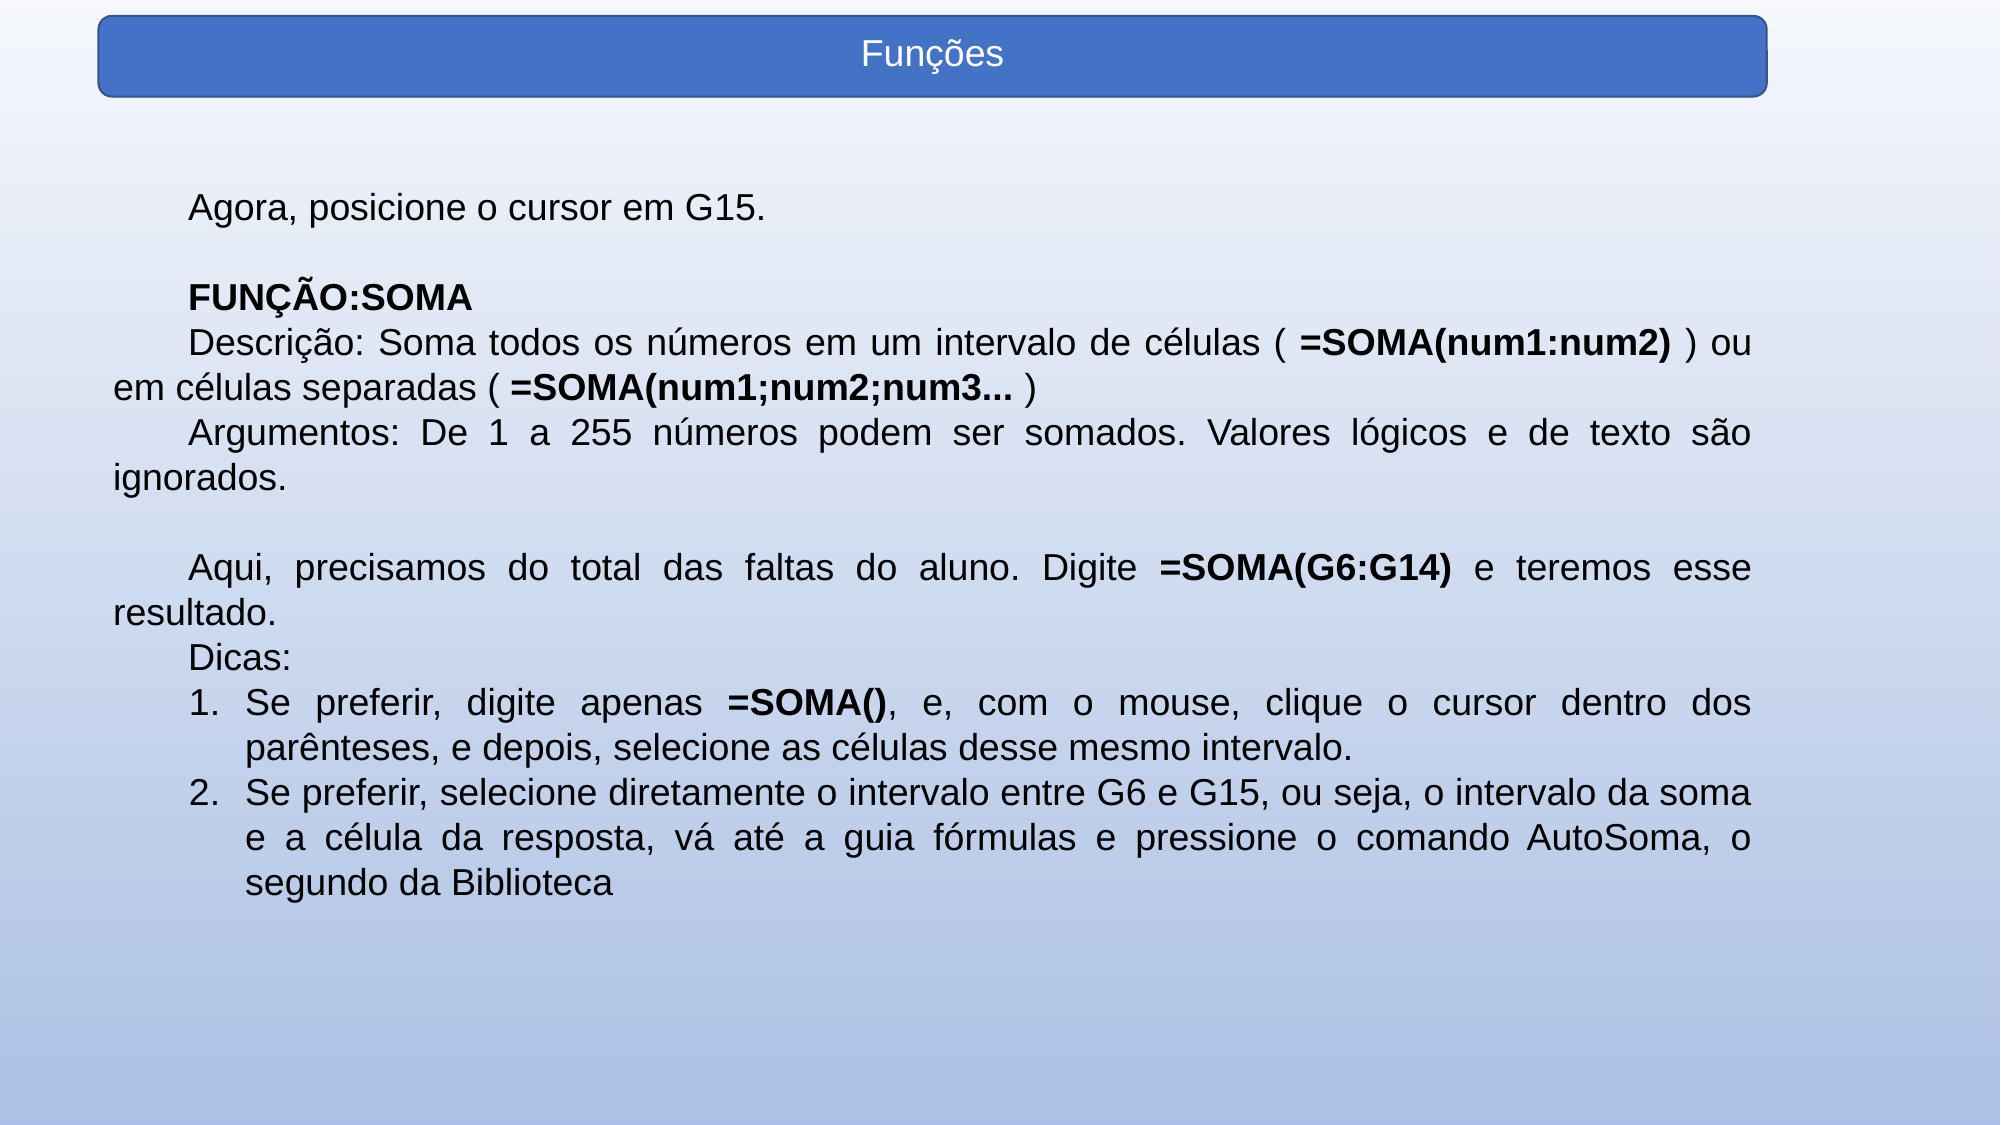

Funções
Agora, posicione o cursor em G15.

FUNÇÃO:SOMA
Descrição: Soma todos os números em um intervalo de células ( =SOMA(num1:num2) ) ou em células separadas ( =SOMA(num1;num2;num3... )
Argumentos: De 1 a 255 números podem ser somados. Valores lógicos e de texto são ignorados.

Aqui, precisamos do total das faltas do aluno. Digite =SOMA(G6:G14) e teremos esse resultado.
Dicas:
Se preferir, digite apenas =SOMA(), e, com o mouse, clique o cursor dentro dos parênteses, e depois, selecione as células desse mesmo intervalo.
Se preferir, selecione diretamente o intervalo entre G6 e G15, ou seja, o intervalo da soma e a célula da resposta, vá até a guia fórmulas e pressione o comando AutoSoma, o segundo da Biblioteca